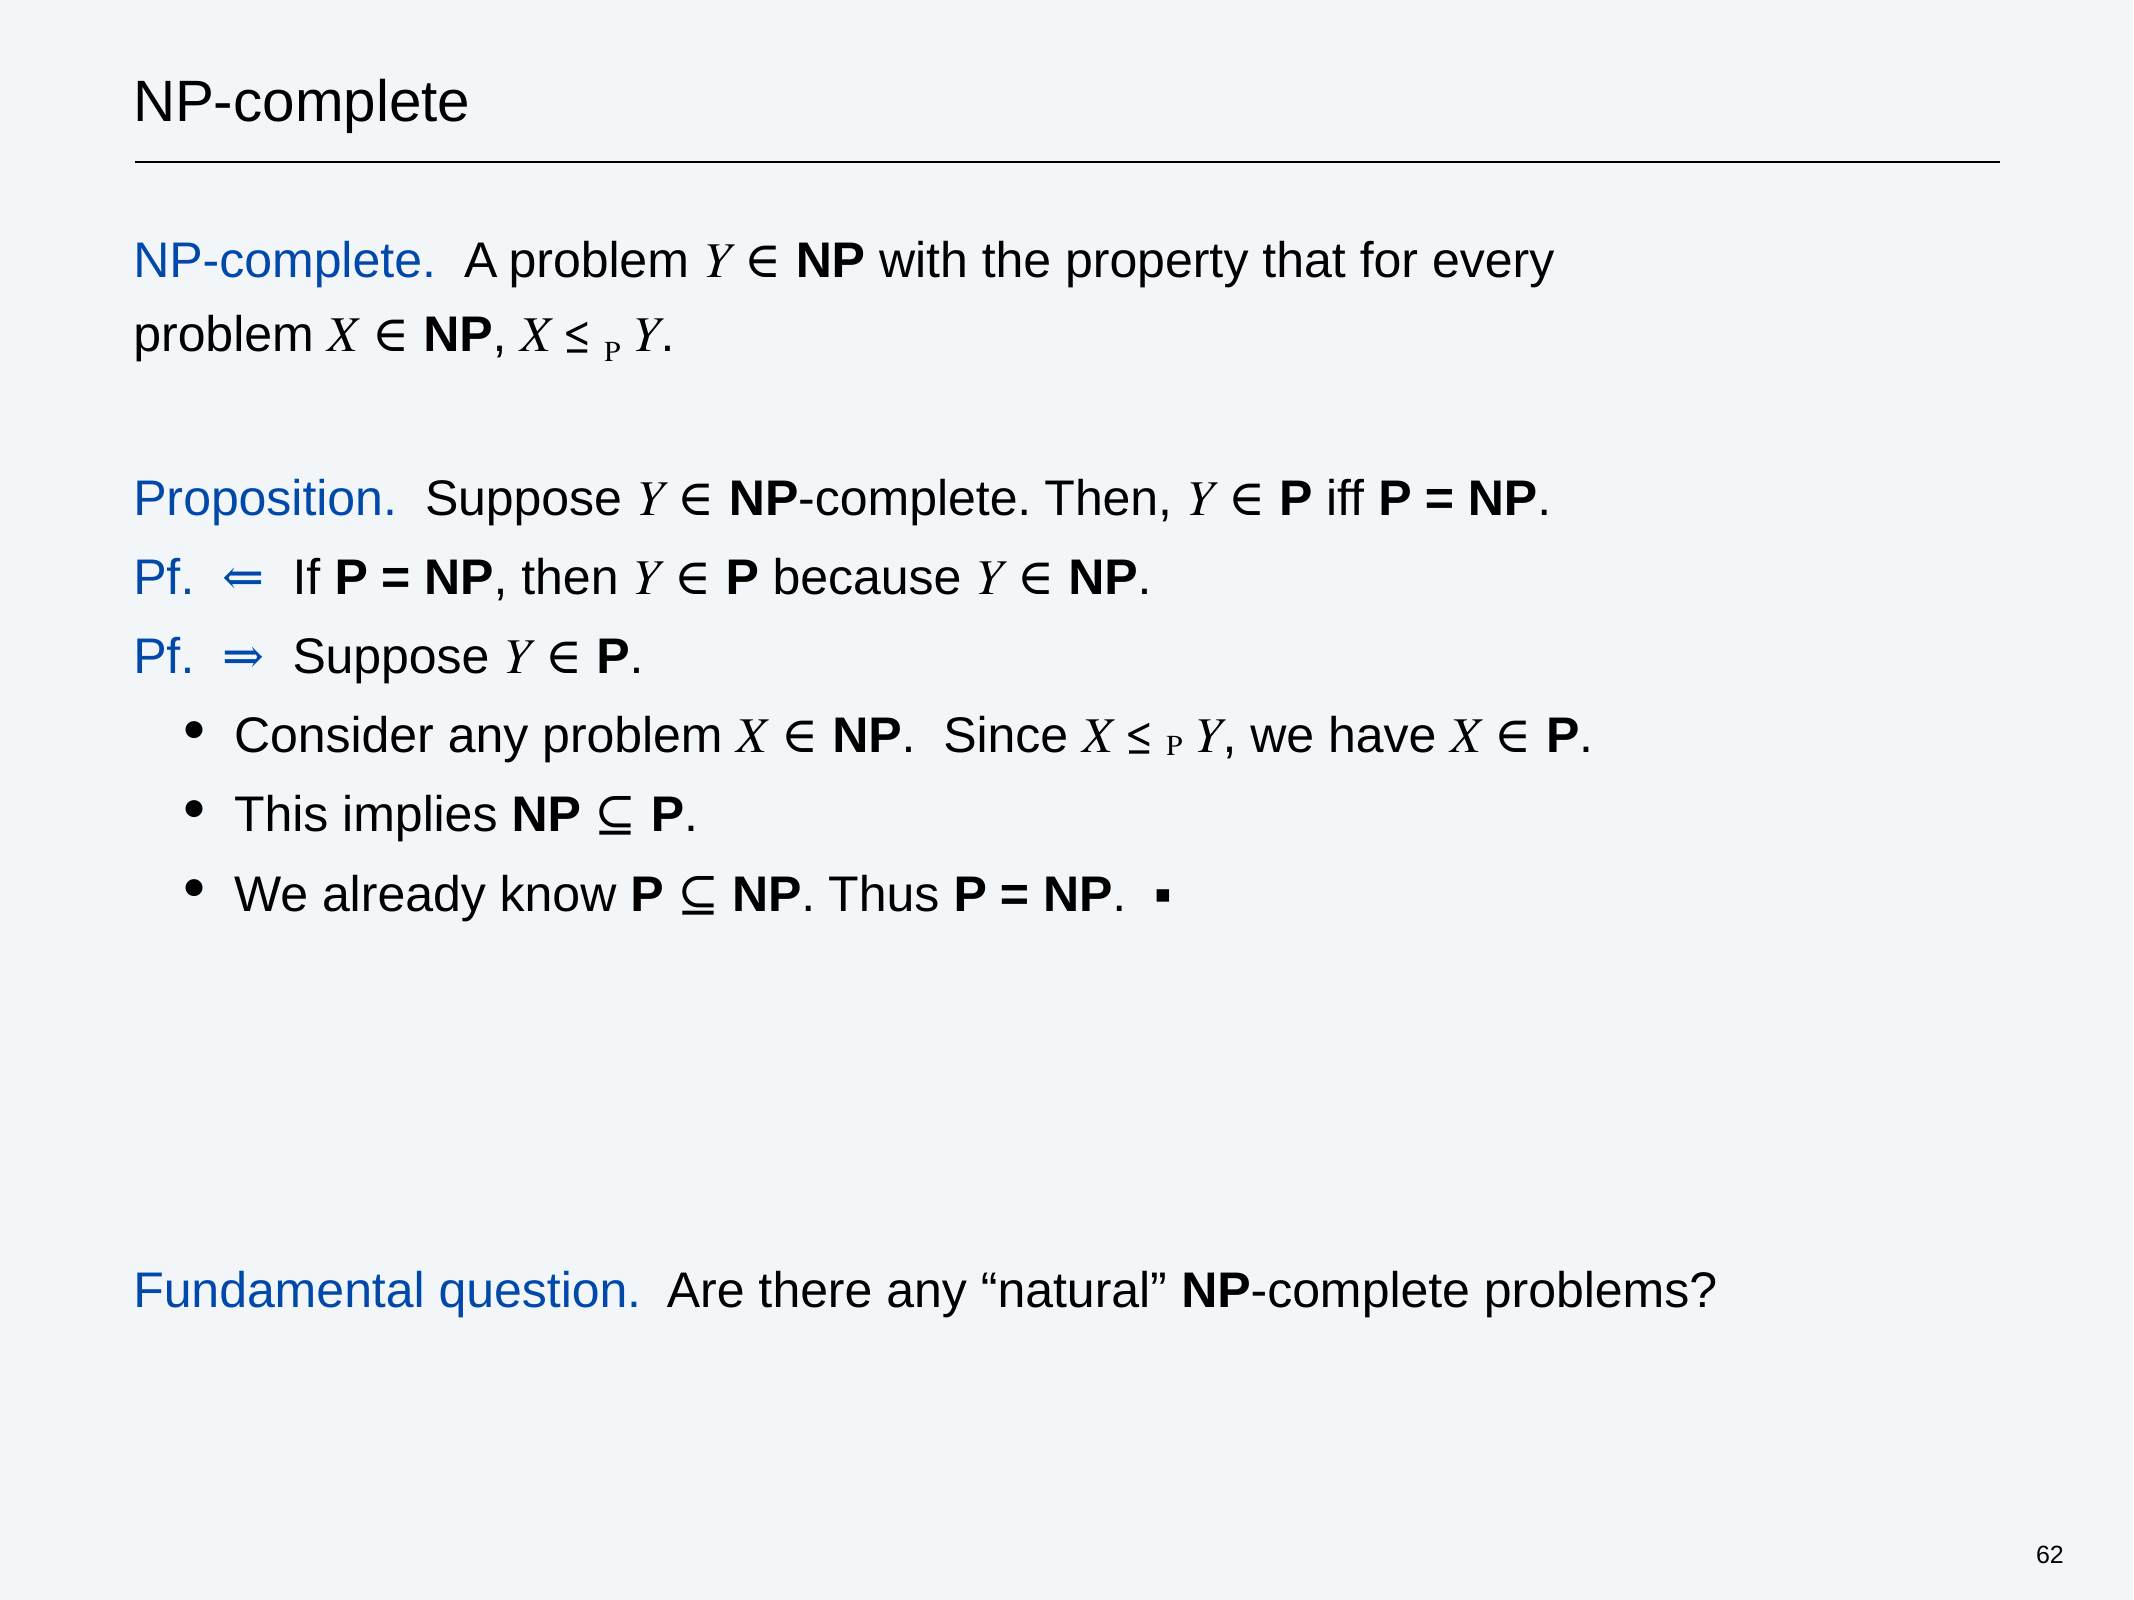

# NP-complete

NP-complete.  A problem Y ∈ NP with the property that for every
problem X ∈ NP, X ≤ P Y.
Proposition.  Suppose Y ∈ NP-complete. Then, Y ∈ P iff P = NP.
Pf.  ⇐  If P = NP, then Y ∈ P because Y ∈ NP.
Pf.  ⇒  Suppose Y ∈ P.
Consider any problem X ∈ NP.  Since X ≤ P Y, we have X ∈ P.
This implies NP ⊆ P.
We already know P ⊆ NP. Thus P = NP.  ▪
Fundamental question.  Are there any “natural” NP-complete problems?
62